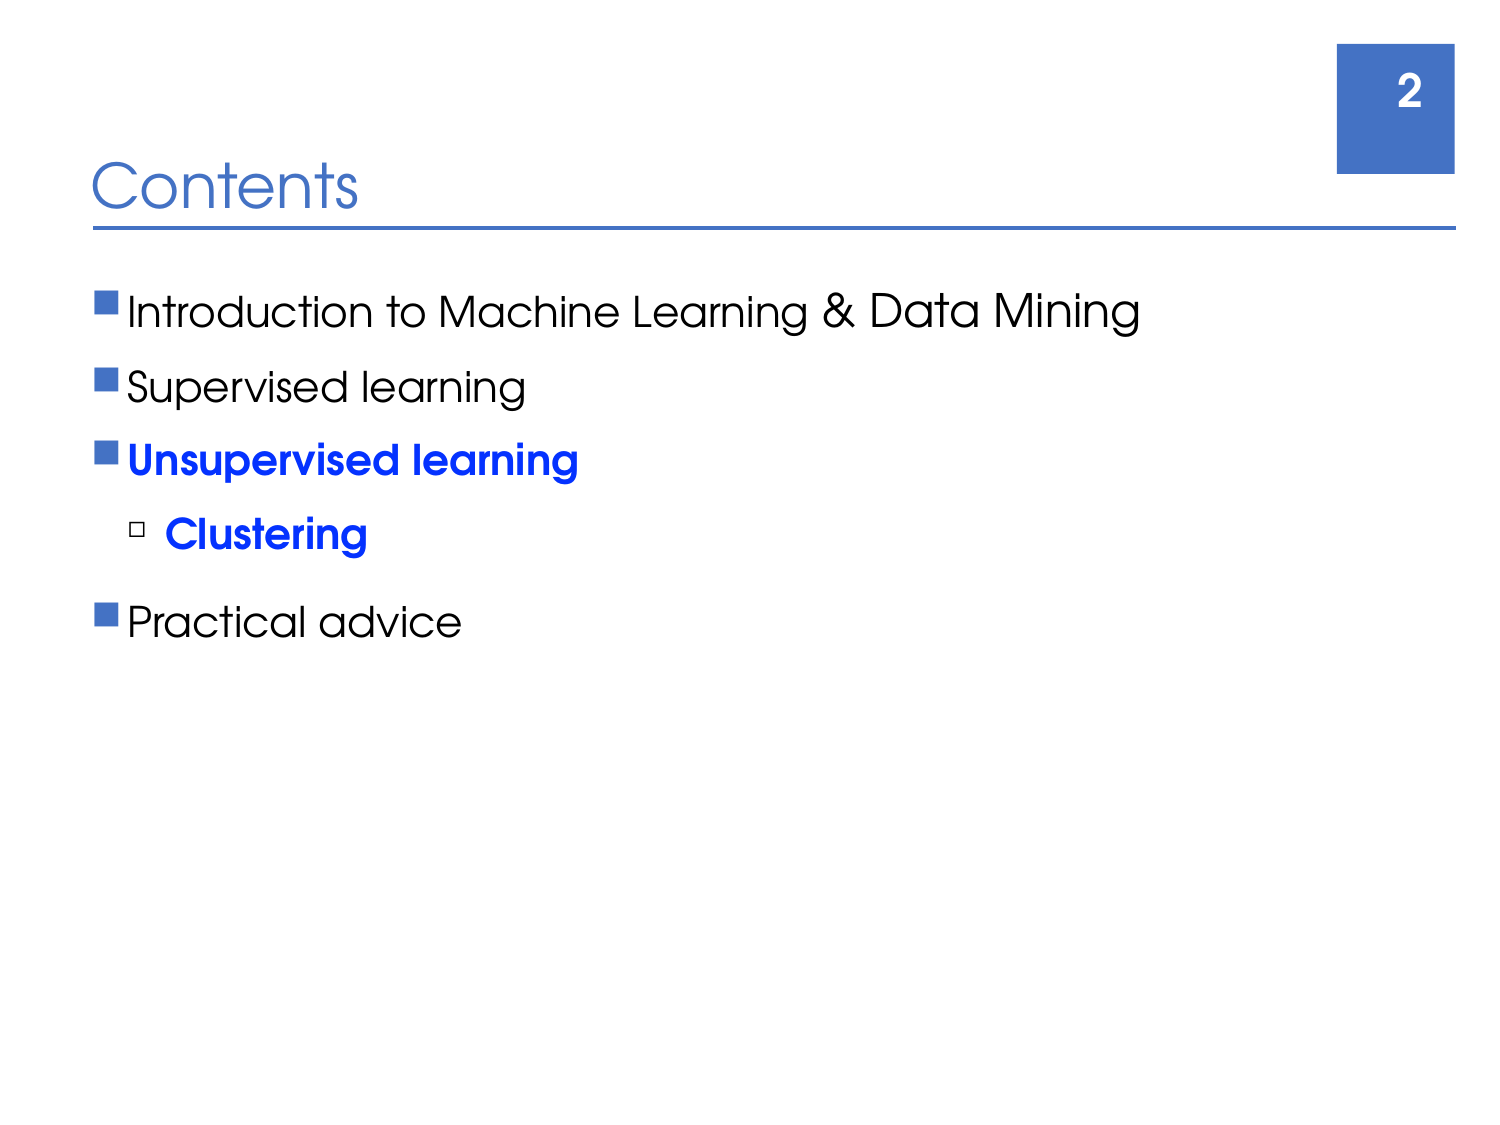

2
# Contents

Introduction to Machine Learning & Data Mining
Supervised learning
Unsupervised learning
Clustering
Practical advice